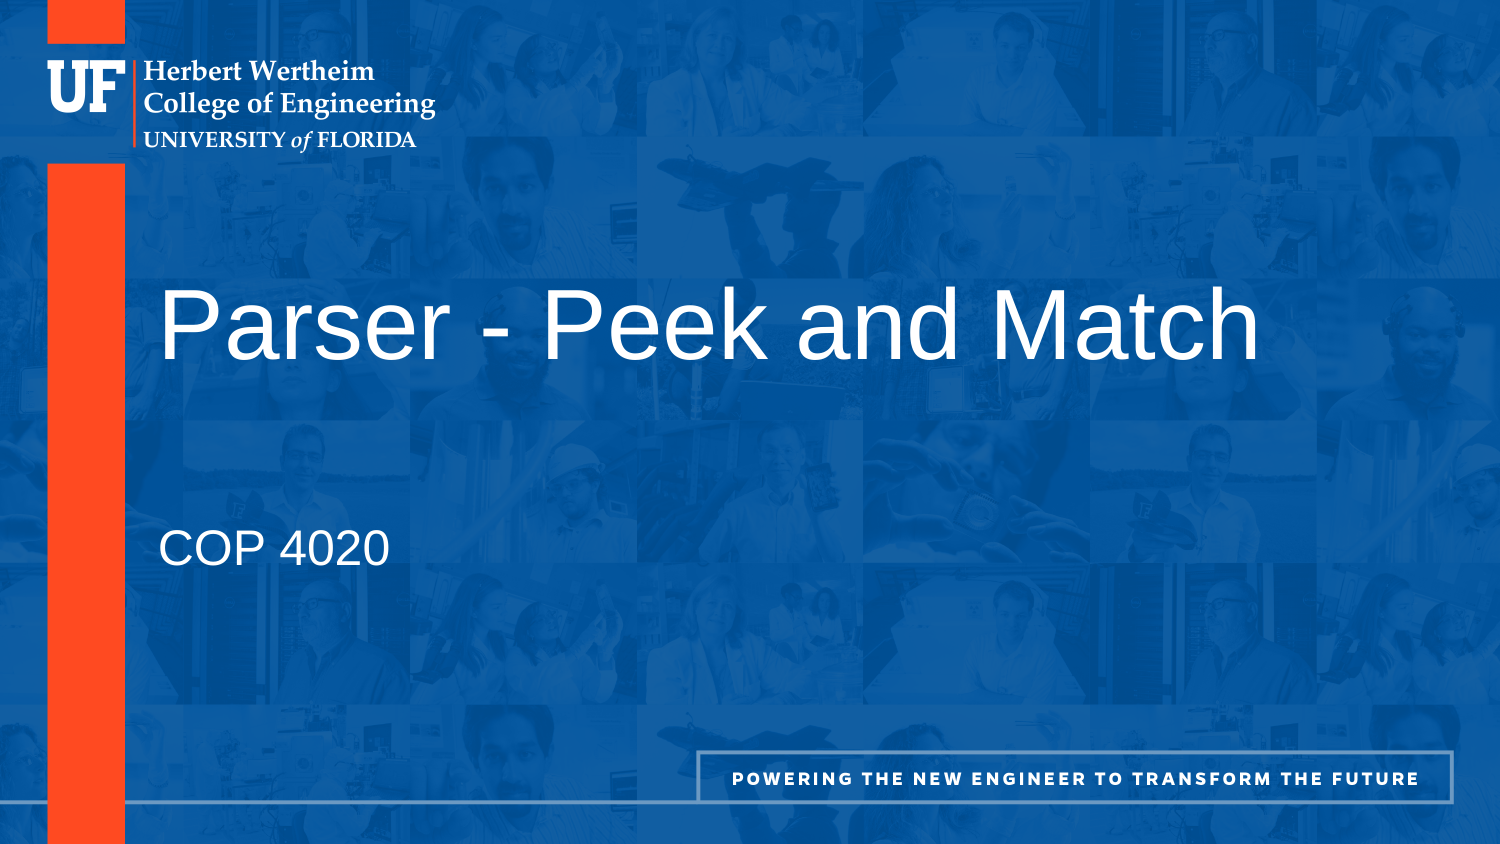

# Parser - Peek and Match
COP 4020